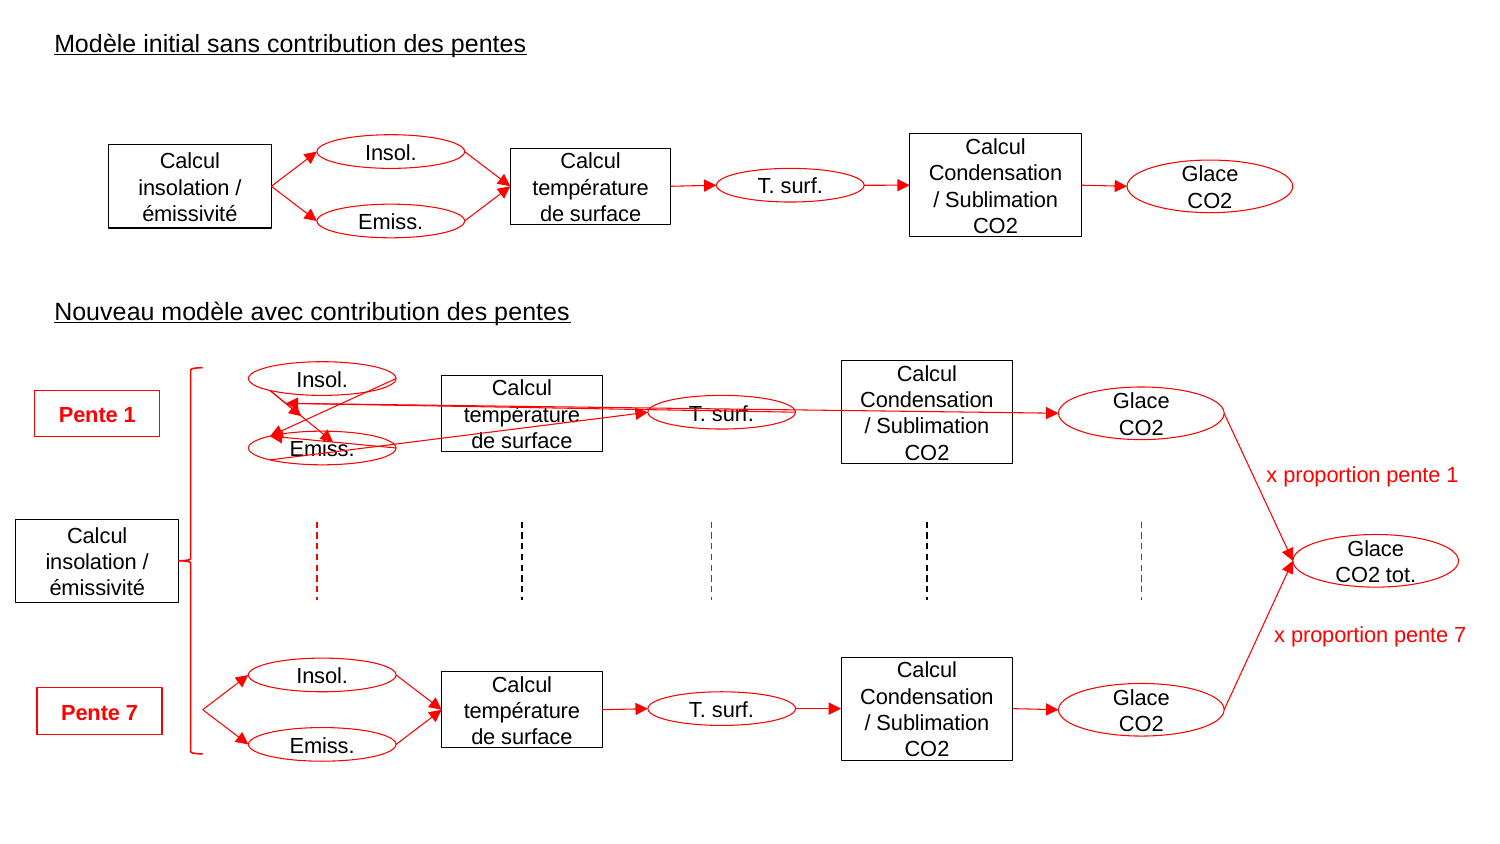

Modèle initial sans contribution des pentes
Calcul Condensation / Sublimation CO2
Insol.
Emiss.
Calcul insolation / émissivité
Calcul température de surface
Glace CO2
T. surf.
Nouveau modèle avec contribution des pentes
Calcul Condensation / Sublimation CO2
Insol.
Emiss.
Calcul température de surface
Glace CO2
T. surf.

Pente 1
x proportion pente 1
Calcul insolation / émissivité
Glace CO2 tot.
x proportion pente 7
Calcul Condensation / Sublimation CO2
Insol.
Emiss.
Calcul température de surface
Glace CO2
T. surf.
Pente 7